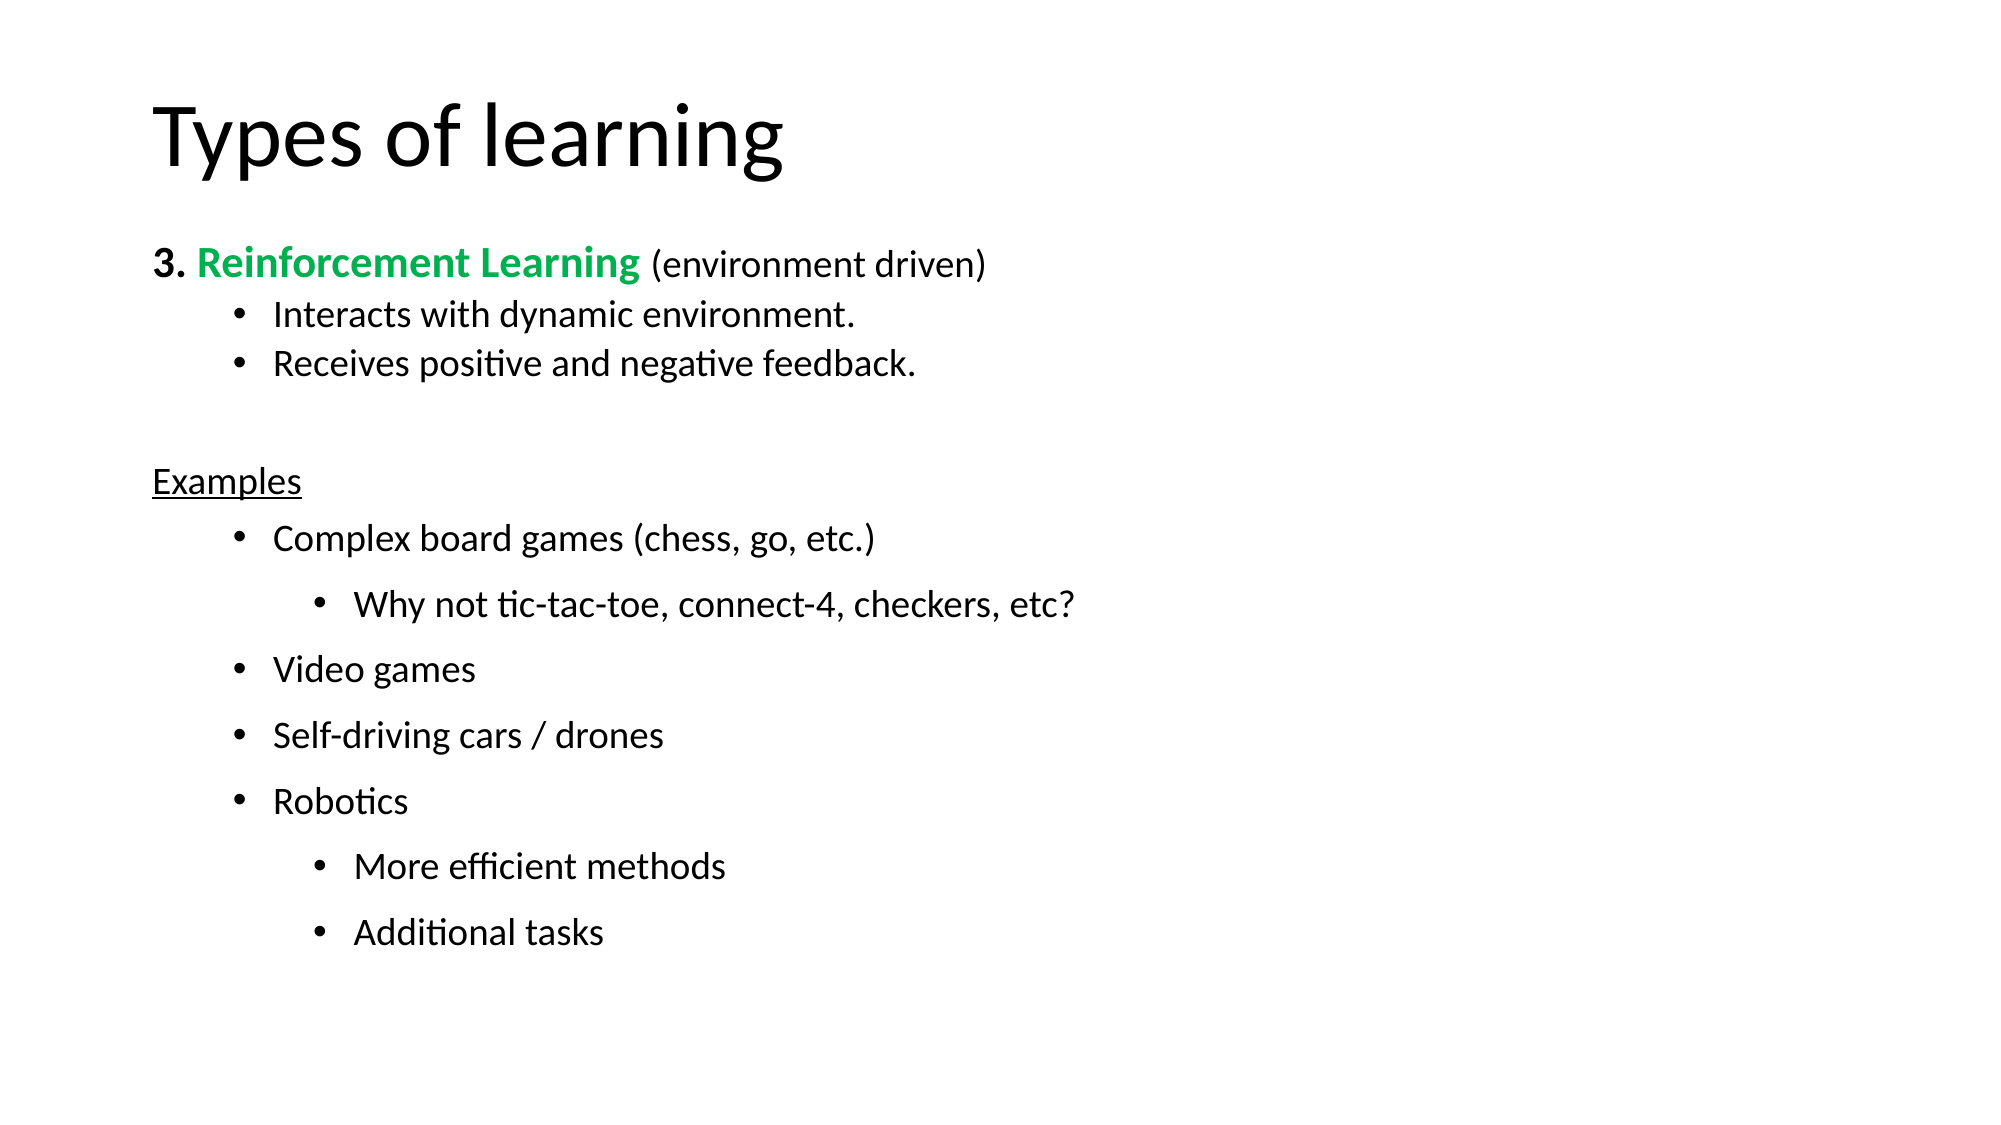

# Types of learning
3. Reinforcement Learning (environment driven)
Interacts with dynamic environment.
Receives positive and negative feedback.

Examples
Complex board games (chess, go, etc.)
Why not tic-tac-toe, connect-4, checkers, etc?
Video games
Self-driving cars / drones
Robotics
More efficient methods
Additional tasks